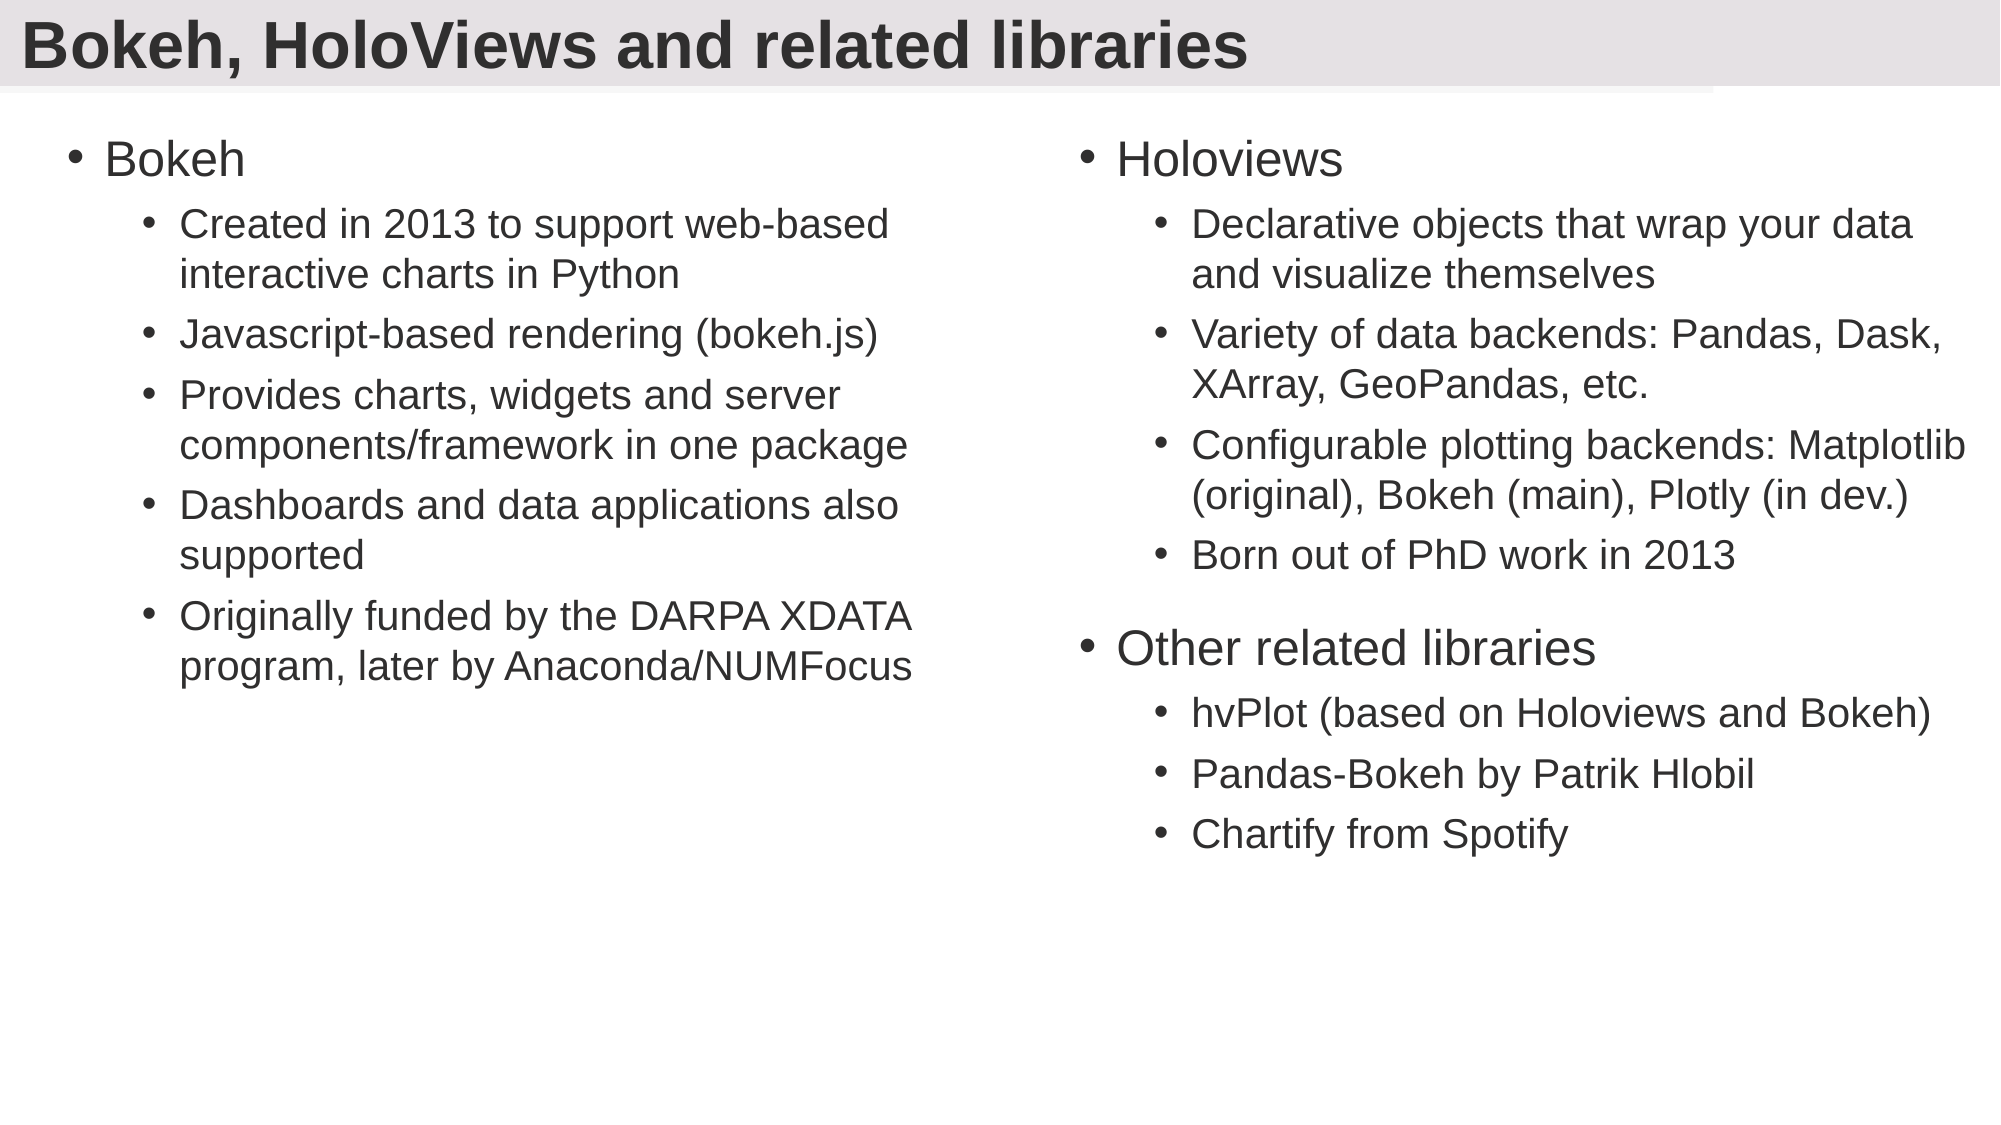

# Bokeh, HoloViews and related libraries
Bokeh
Created in 2013 to support web-based interactive charts in Python
Javascript-based rendering (bokeh.js)
Provides charts, widgets and server components/framework in one package
Dashboards and data applications also supported
Originally funded by the DARPA XDATA program, later by Anaconda/NUMFocus

Holoviews
Declarative objects that wrap your data and visualize themselves
Variety of data backends: Pandas, Dask, XArray, GeoPandas, etc.
Configurable plotting backends: Matplotlib (original), Bokeh (main), Plotly (in dev.)
Born out of PhD work in 2013
Other related libraries
hvPlot (based on Holoviews and Bokeh)
Pandas-Bokeh by Patrik Hlobil
Chartify from Spotify